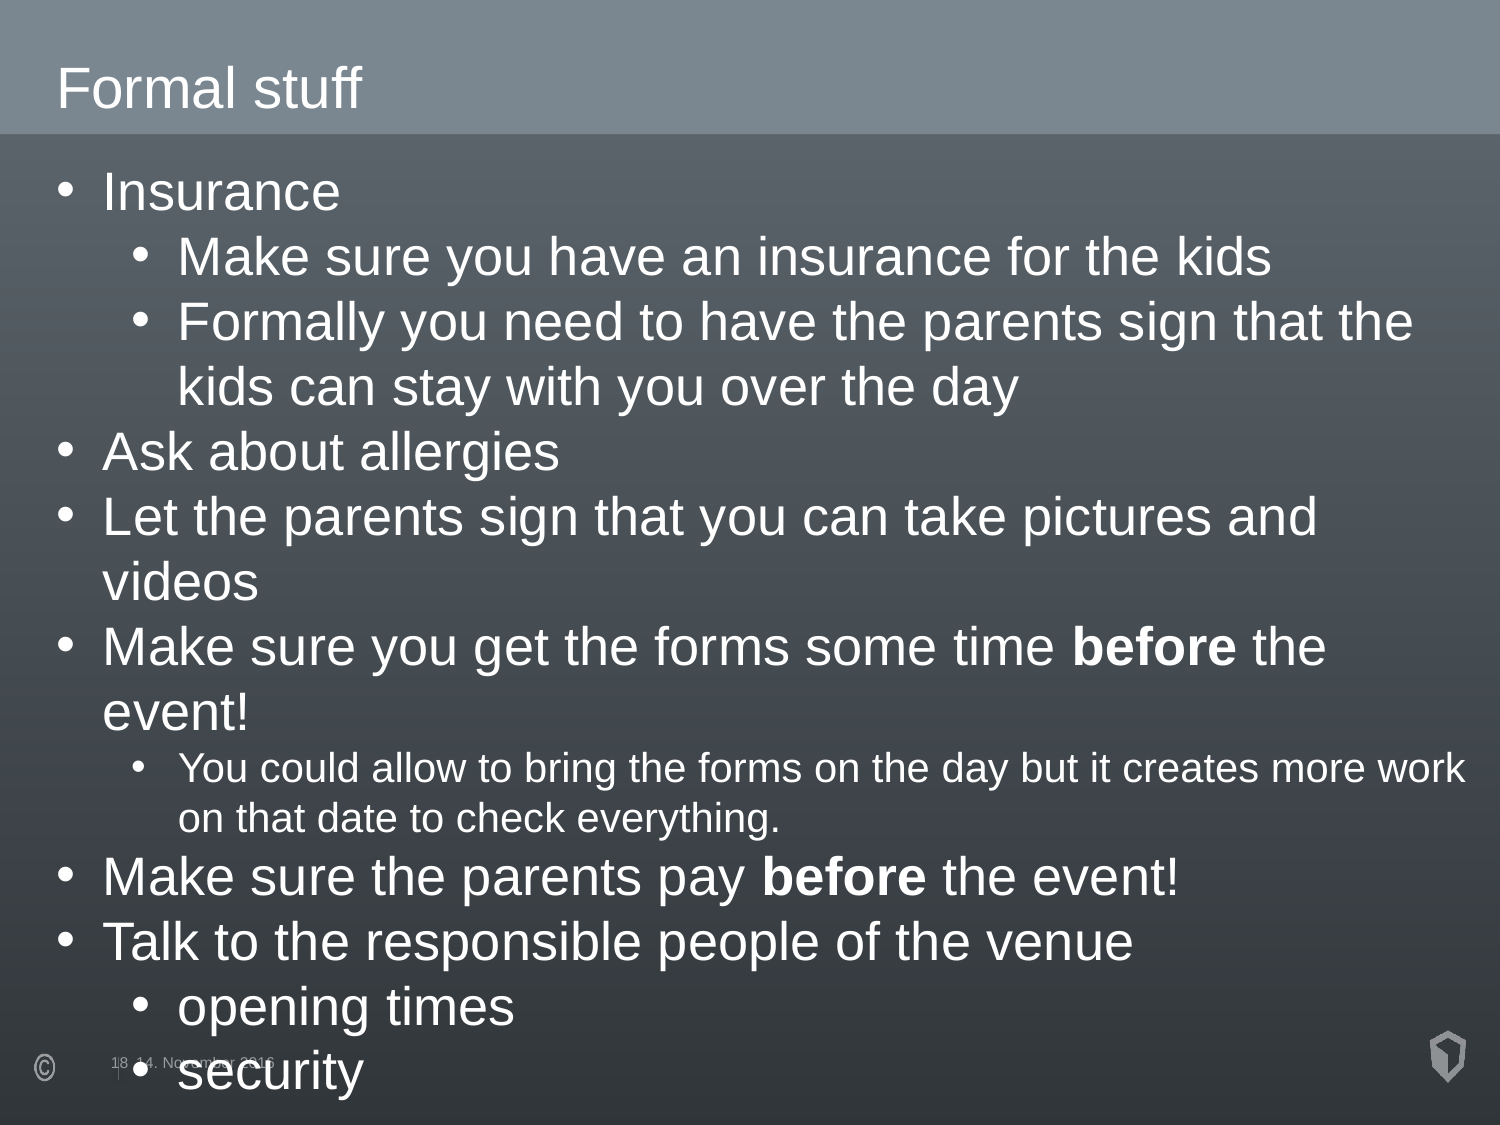

Formal stuff
Insurance
Make sure you have an insurance for the kids
Formally you need to have the parents sign that the kids can stay with you over the day
Ask about allergies
Let the parents sign that you can take pictures and videos
Make sure you get the forms some time before the event!
You could allow to bring the forms on the day but it creates more work on that date to check everything.
Make sure the parents pay before the event!
Talk to the responsible people of the venue
opening times
security
…